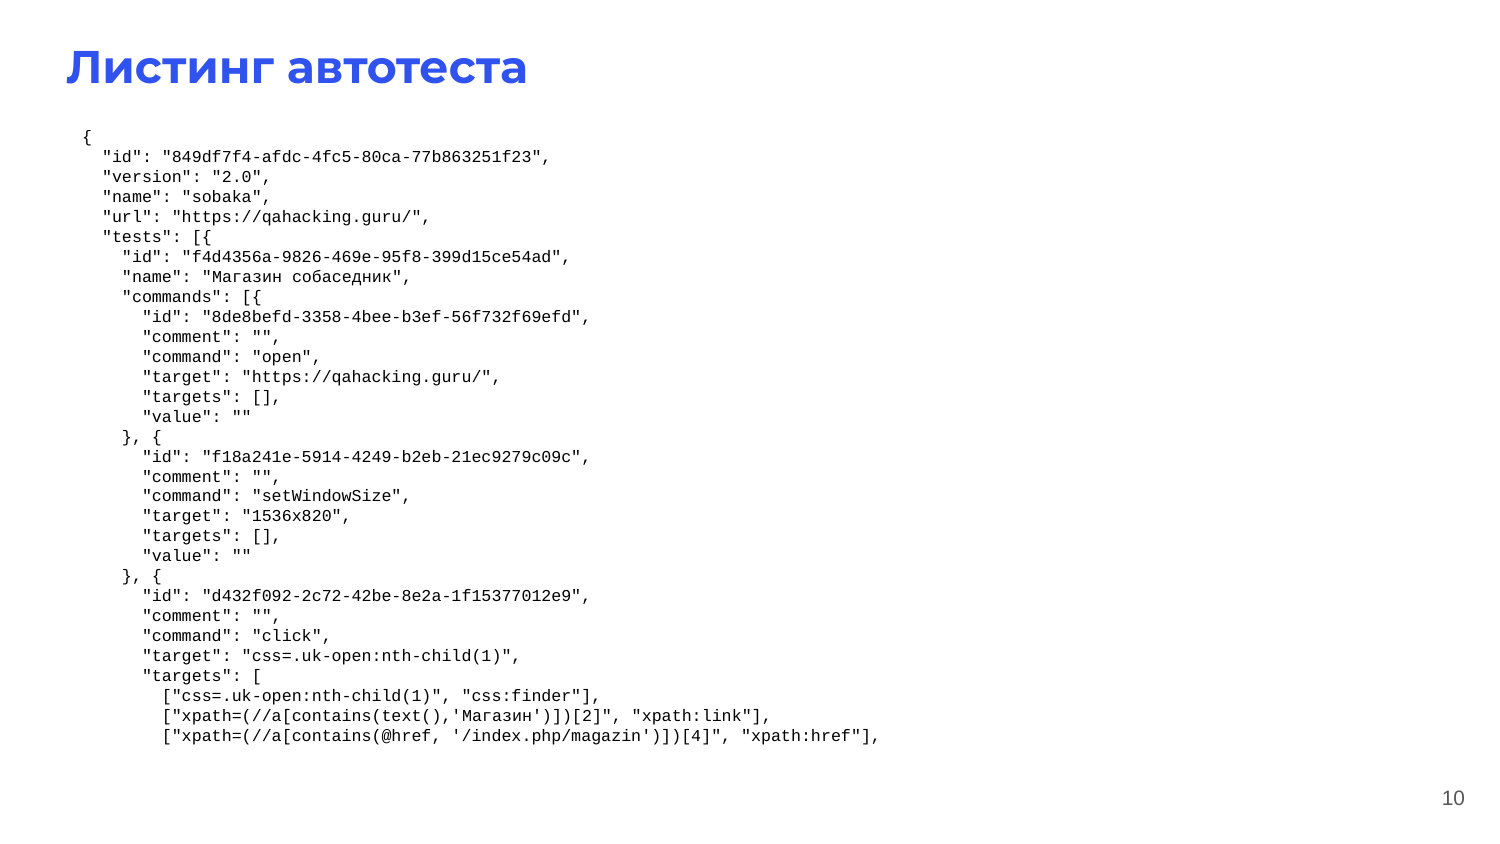

# Листинг автотеста
{
  "id": "849df7f4-afdc-4fc5-80ca-77b863251f23",
  "version": "2.0",
  "name": "sobaka",
  "url": "https://qahacking.guru/",
  "tests": [{
    "id": "f4d4356a-9826-469e-95f8-399d15ce54ad",
    "name": "Магазин собаседник",
    "commands": [{
      "id": "8de8befd-3358-4bee-b3ef-56f732f69efd",
      "comment": "",
      "command": "open",
      "target": "https://qahacking.guru/",
      "targets": [],
      "value": ""
    }, {
      "id": "f18a241e-5914-4249-b2eb-21ec9279c09c",
      "comment": "",
      "command": "setWindowSize",
      "target": "1536x820",
      "targets": [],
      "value": ""
    }, {
      "id": "d432f092-2c72-42be-8e2a-1f15377012e9",
      "comment": "",
      "command": "click",
      "target": "css=.uk-open:nth-child(1)",
      "targets": [
        ["css=.uk-open:nth-child(1)", "css:finder"],
        ["xpath=(//a[contains(text(),'Магазин')])[2]", "xpath:link"],
        ["xpath=(//a[contains(@href, '/index.php/magazin')])[4]", "xpath:href"],

10